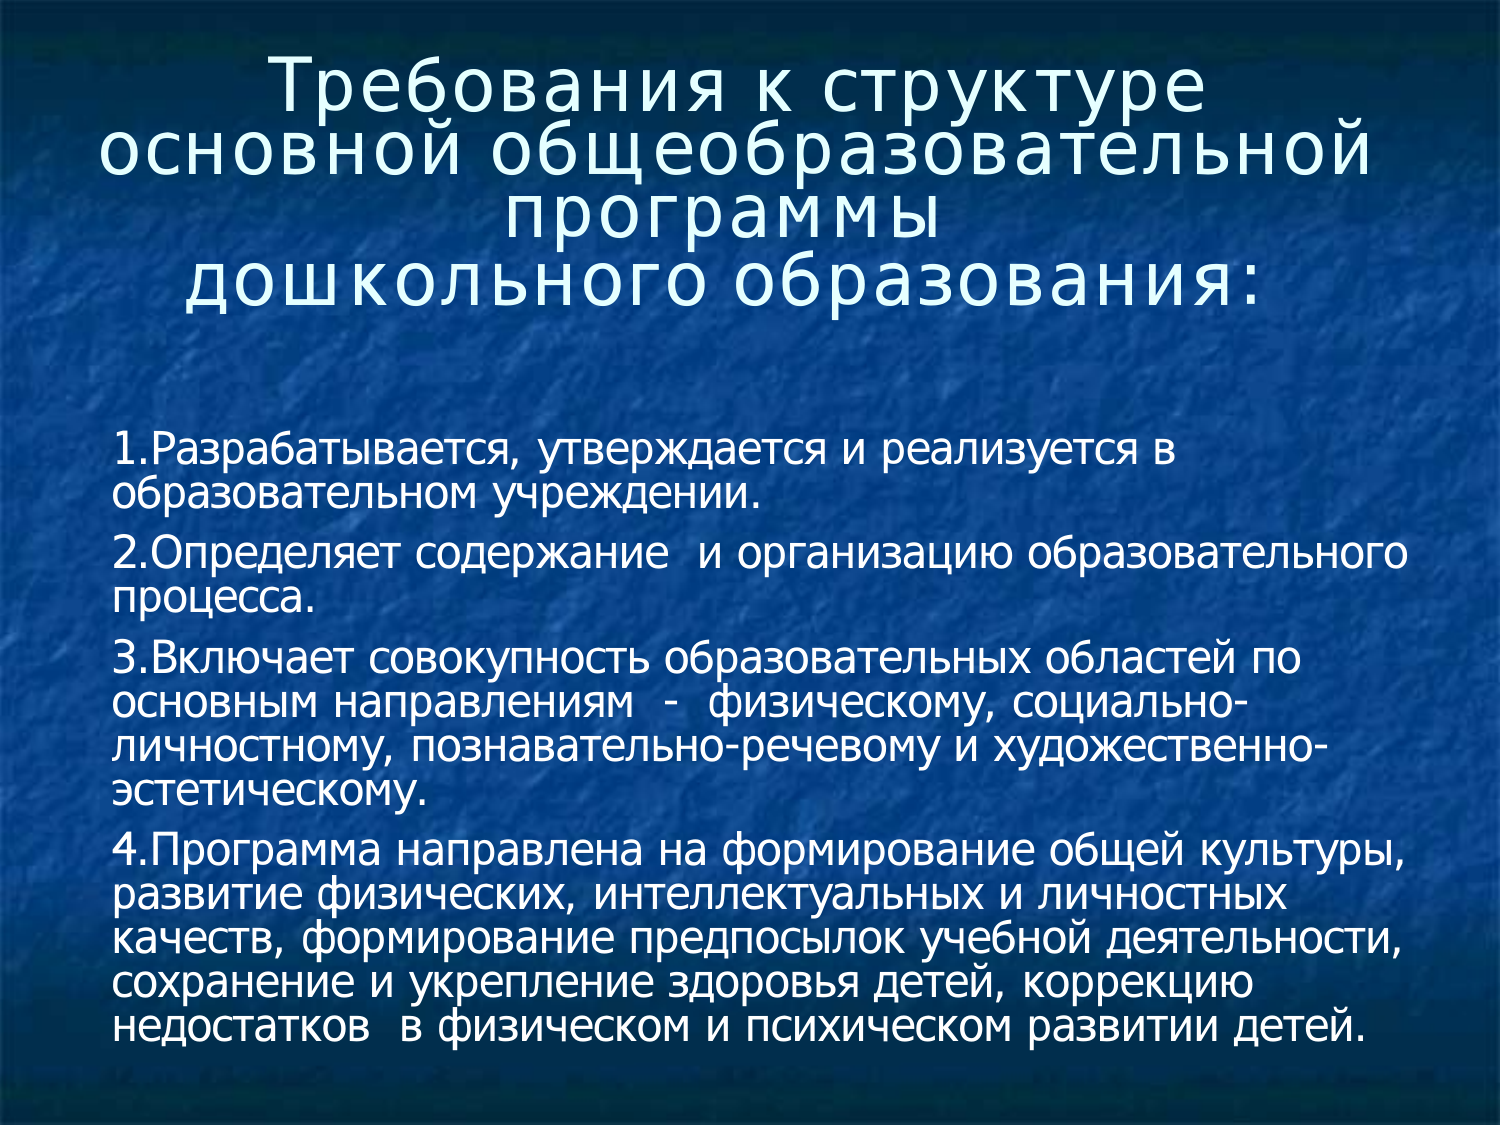

# Требования к структуре основной общеобразовательной программы дошкольного образования:

	1.Разрабатывается, утверждается и реализуется в образовательном учреждении.
	2.Определяет содержание  и организацию образовательного процесса.
	3.Включает совокупность образовательных областей по основным направлениям  -  физическому, социально-личностному, познавательно-речевому и художественно-эстетическому.
	4.Программа направлена на формирование общей культуры, развитие физических, интеллектуальных и личностных качеств, формирование предпосылок учебной деятельности, сохранение и укрепление здоровья детей, коррекцию недостатков  в физическом и психическом развитии детей.